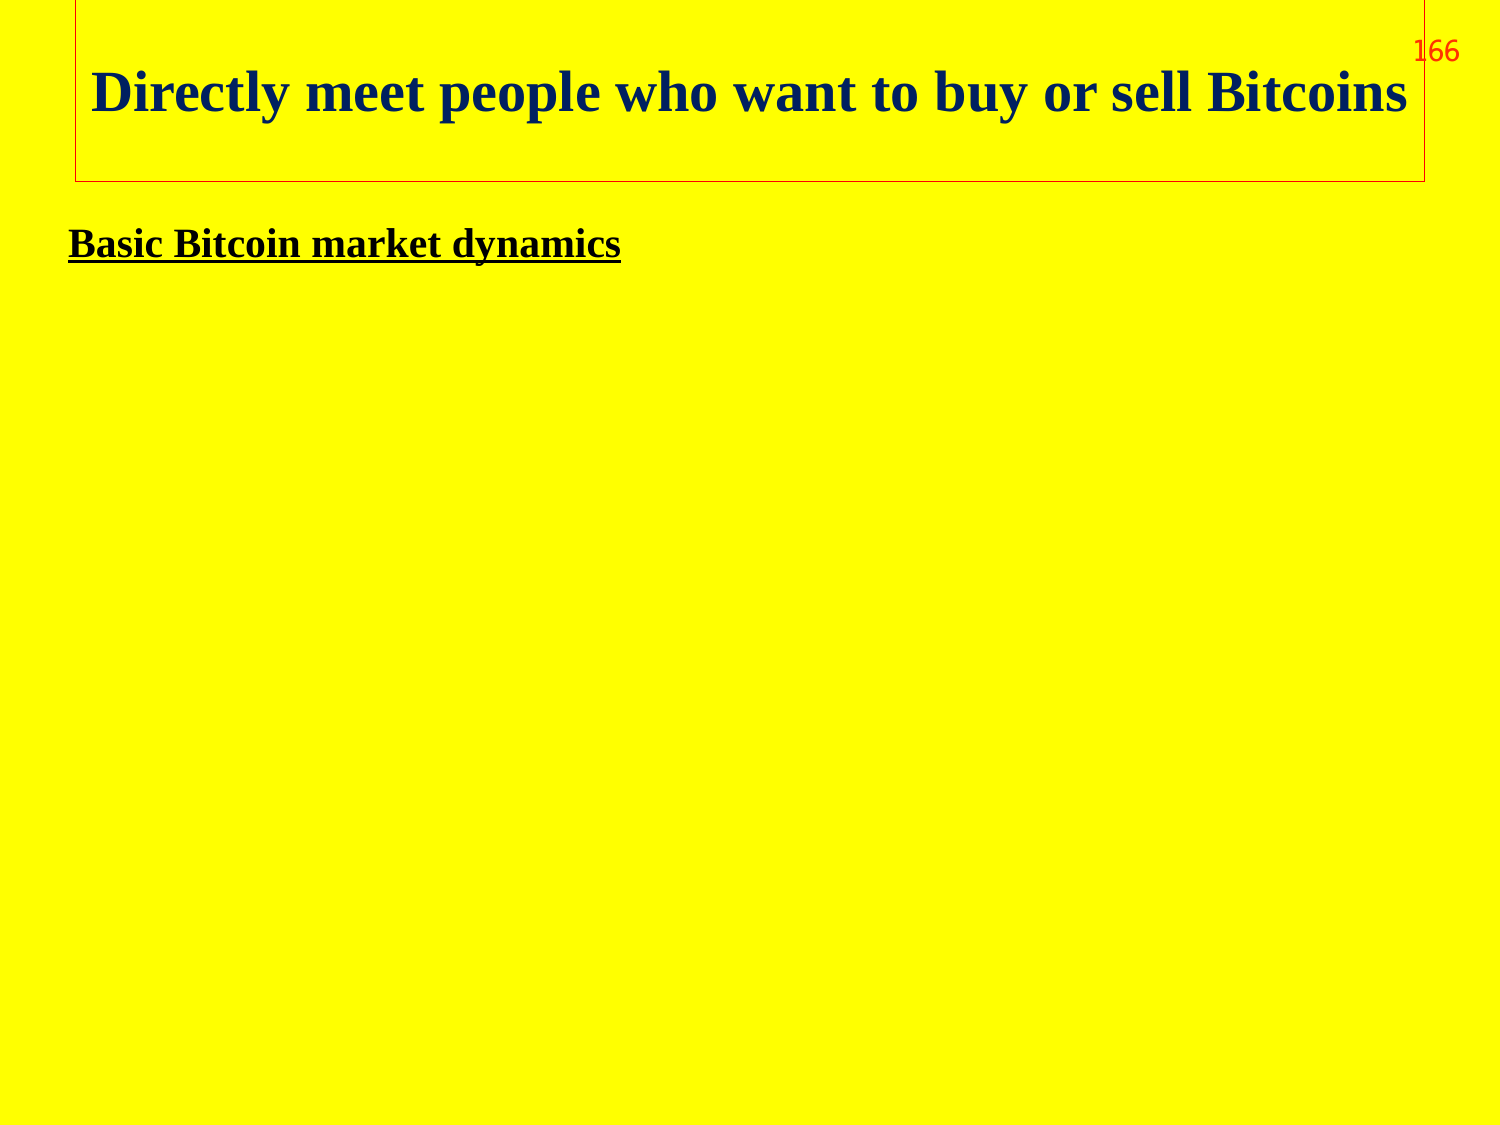

# Directly meet people who want to buy or sell Bitcoins
166
Basic Bitcoin market dynamics